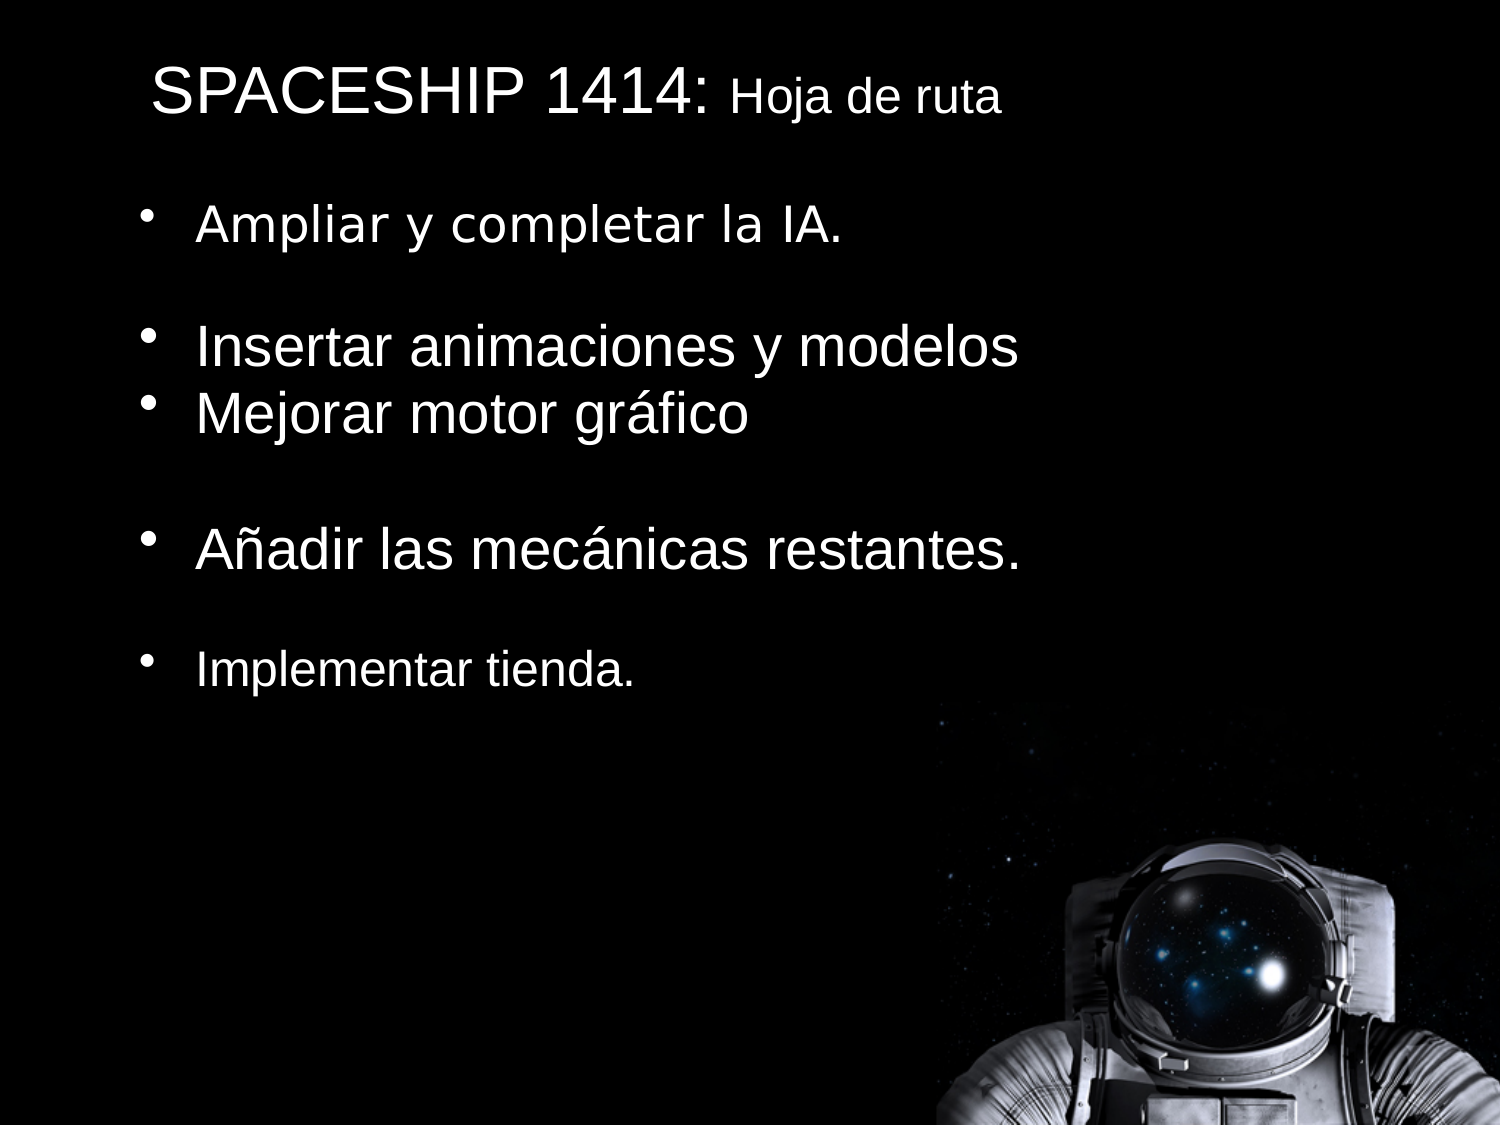

# SPACESHIP 1414: Hoja de ruta
Ampliar y completar la IA.

Insertar animaciones y modelos
Mejorar motor gráfico

Añadir las mecánicas restantes.

Implementar tienda.